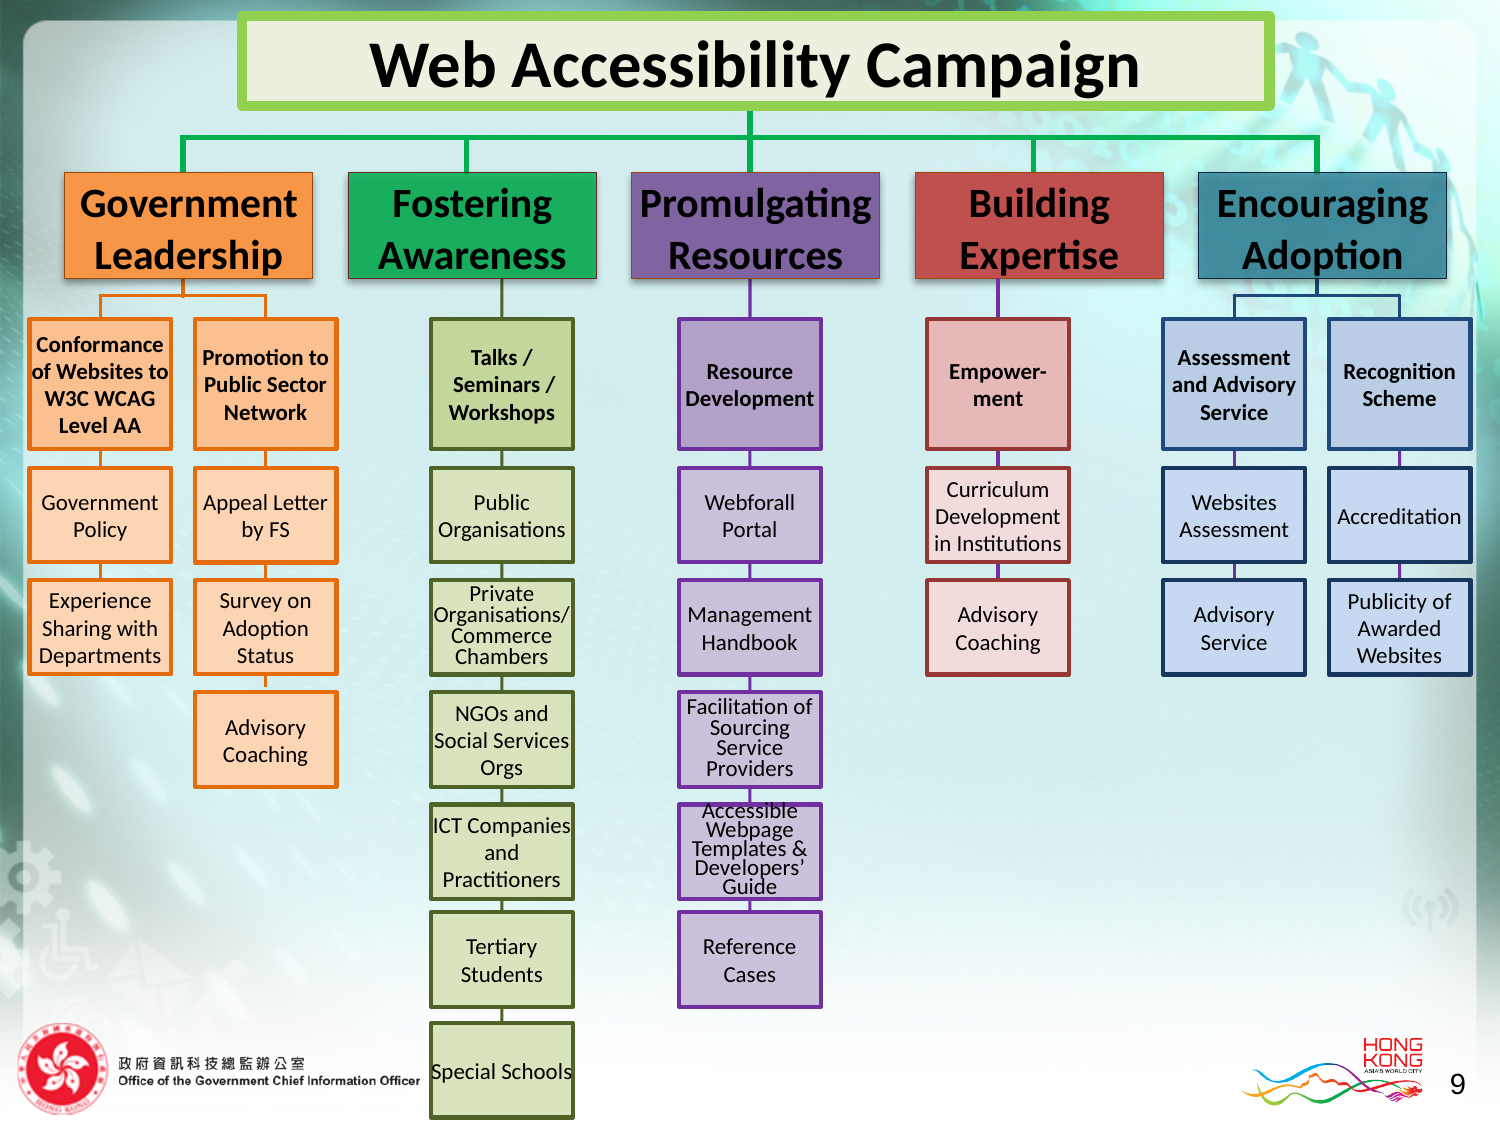

Web Accessibility Campaign
Government Leadership
Fostering Awareness
Promulgating Resources
Building Expertise
Encouraging Adoption
Conformance of Websites to W3C WCAG Level AA
Promotion to Public Sector Network
Talks /
 Seminars / Workshops
Resource Development
Empower-ment
Assessment and Advisory Service
Recognition Scheme
Government Policy
Public Organisations
Webforall Portal
Curriculum Development in Institutions
Websites Assessment
Accreditation
Appeal Letter by FS
Experience Sharing with Departments
Survey on Adoption Status
Private Organisations/ Commerce Chambers
Management Handbook
Advisory Coaching
Advisory Service
Publicity of Awarded Websites
NGOs and Social Services Orgs
Facilitation of Sourcing Service Providers
Advisory Coaching
ICT Companies and Practitioners
Accessible Webpage Templates & Developers’ Guide
Tertiary Students
Reference Cases
Special Schools
9